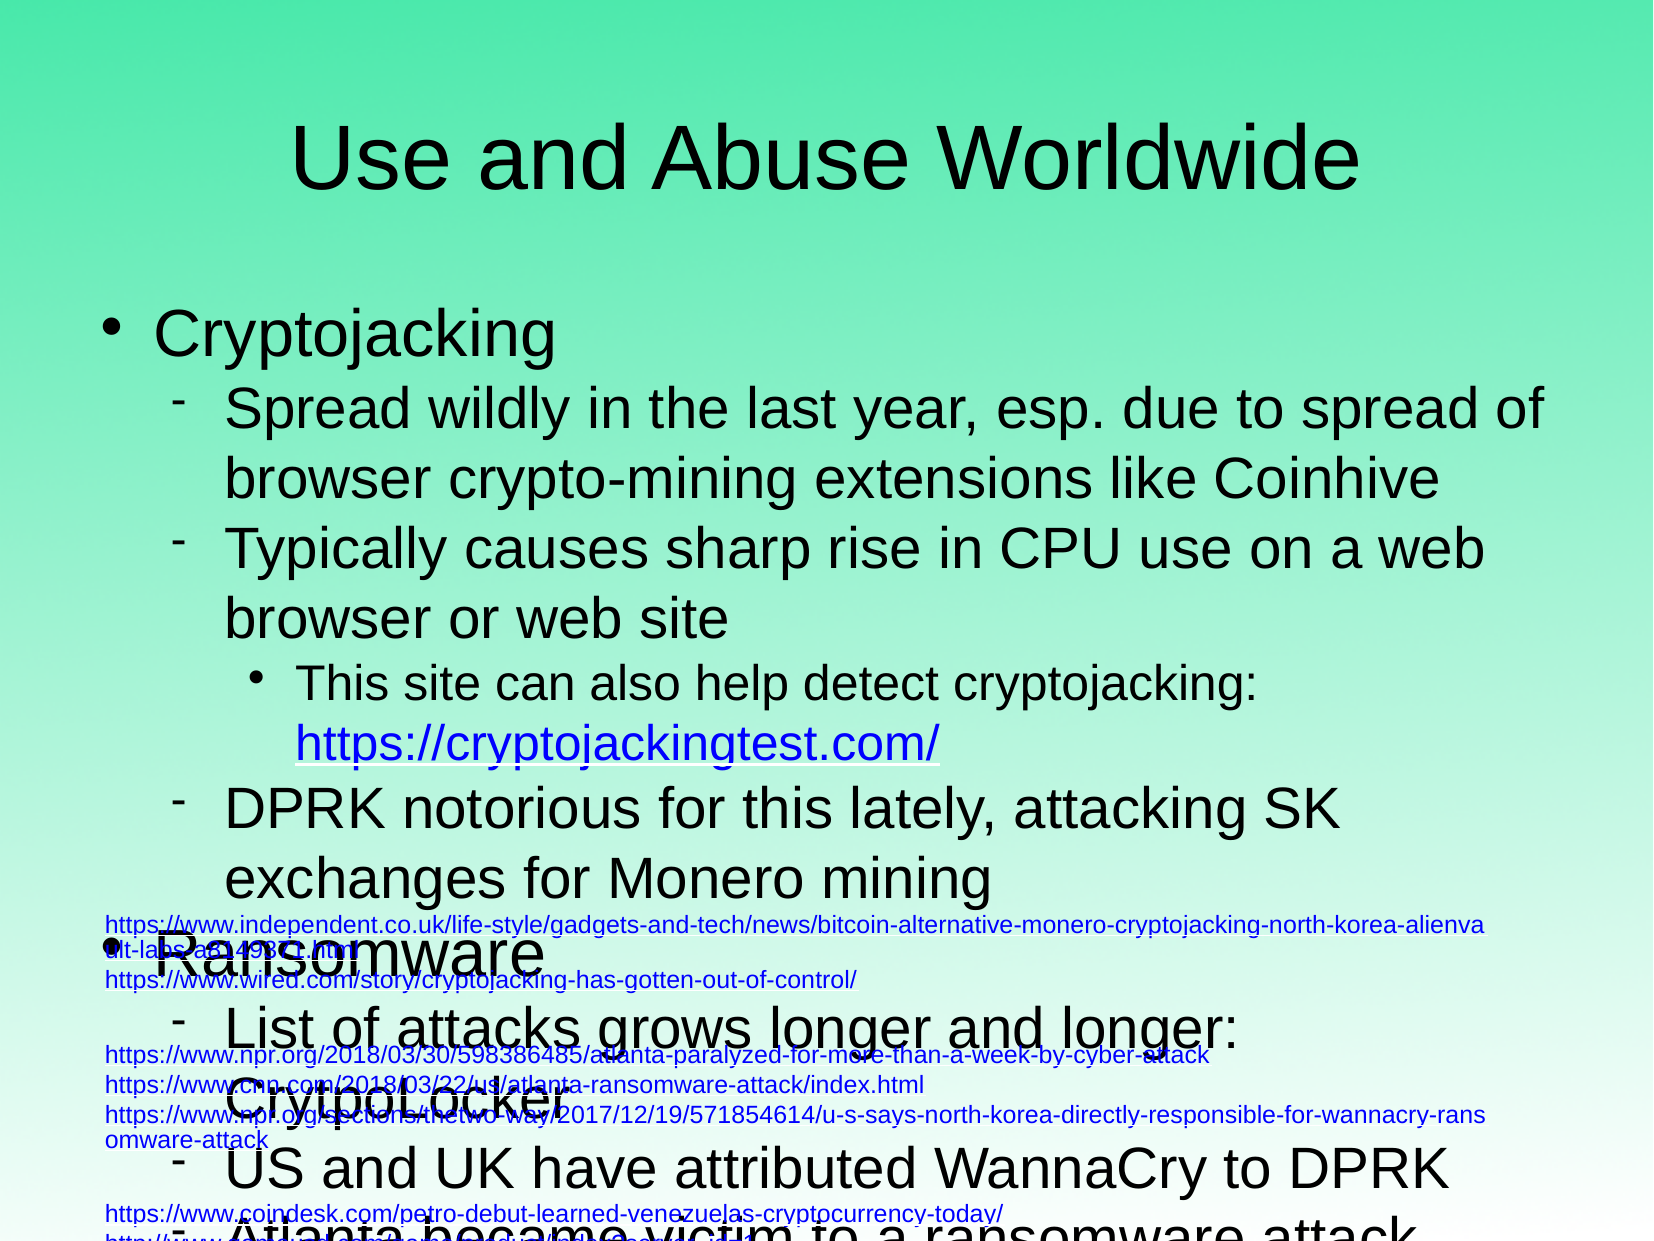

Use and Abuse Worldwide
Cryptojacking
Spread wildly in the last year, esp. due to spread of browser crypto-mining extensions like Coinhive
Typically causes sharp rise in CPU use on a web browser or web site
This site can also help detect cryptojacking: https://cryptojackingtest.com/
DPRK notorious for this lately, attacking SK exchanges for Monero mining
Ransomware
List of attacks grows longer and longer: CrytpoLocker
US and UK have attributed WannaCry to DPRK
Atlanta became victim to a ransomware attack recently, locking up court and police files, causing internet outages, overall costing the city millions so far
Venezuelan Crisis
With the Bolivar at a value lower than WOW gold, the Maduro government is putting its faith in issuing Petro, a cryptocurrency supposedly backed by oil
https://www.independent.co.uk/life-style/gadgets-and-tech/news/bitcoin-alternative-monero-cryptojacking-north-korea-alienvault-labs-a8149371.html
https://www.wired.com/story/cryptojacking-has-gotten-out-of-control/

https://www.npr.org/2018/03/30/598386485/atlanta-paralyzed-for-more-than-a-week-by-cyber-attack
https://www.cnn.com/2018/03/22/us/atlanta-ransomware-attack/index.html
https://www.npr.org/sections/thetwo-way/2017/12/19/571854614/u-s-says-north-korea-directly-responsible-for-wannacry-ransomware-attack

https://www.coindesk.com/petro-debut-learned-venezuelas-cryptocurrency-today/
http://www.gameusd.com/game/product/index?server_id=1